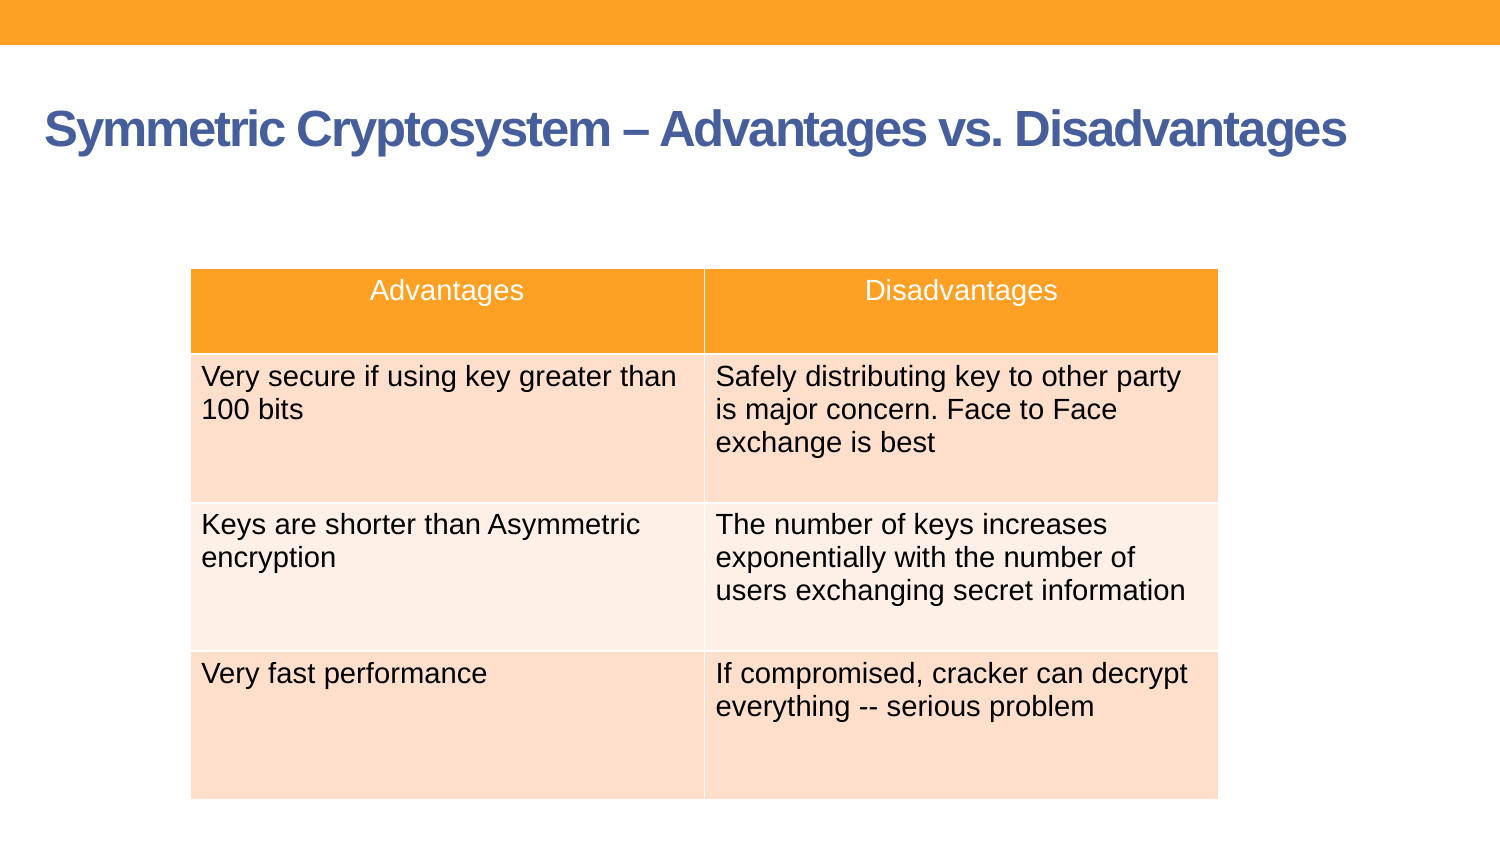

# Symmetric Cryptosystem – Advantages vs. Disadvantages
| Advantages | Disadvantages |
| --- | --- |
| Very secure if using key greater than 100 bits | Safely distributing key to other party is major concern. Face to Face exchange is best |
| Keys are shorter than Asymmetric encryption | The number of keys increases exponentially with the number of users exchanging secret information |
| Very fast performance | If compromised, cracker can decrypt everything -- serious problem |